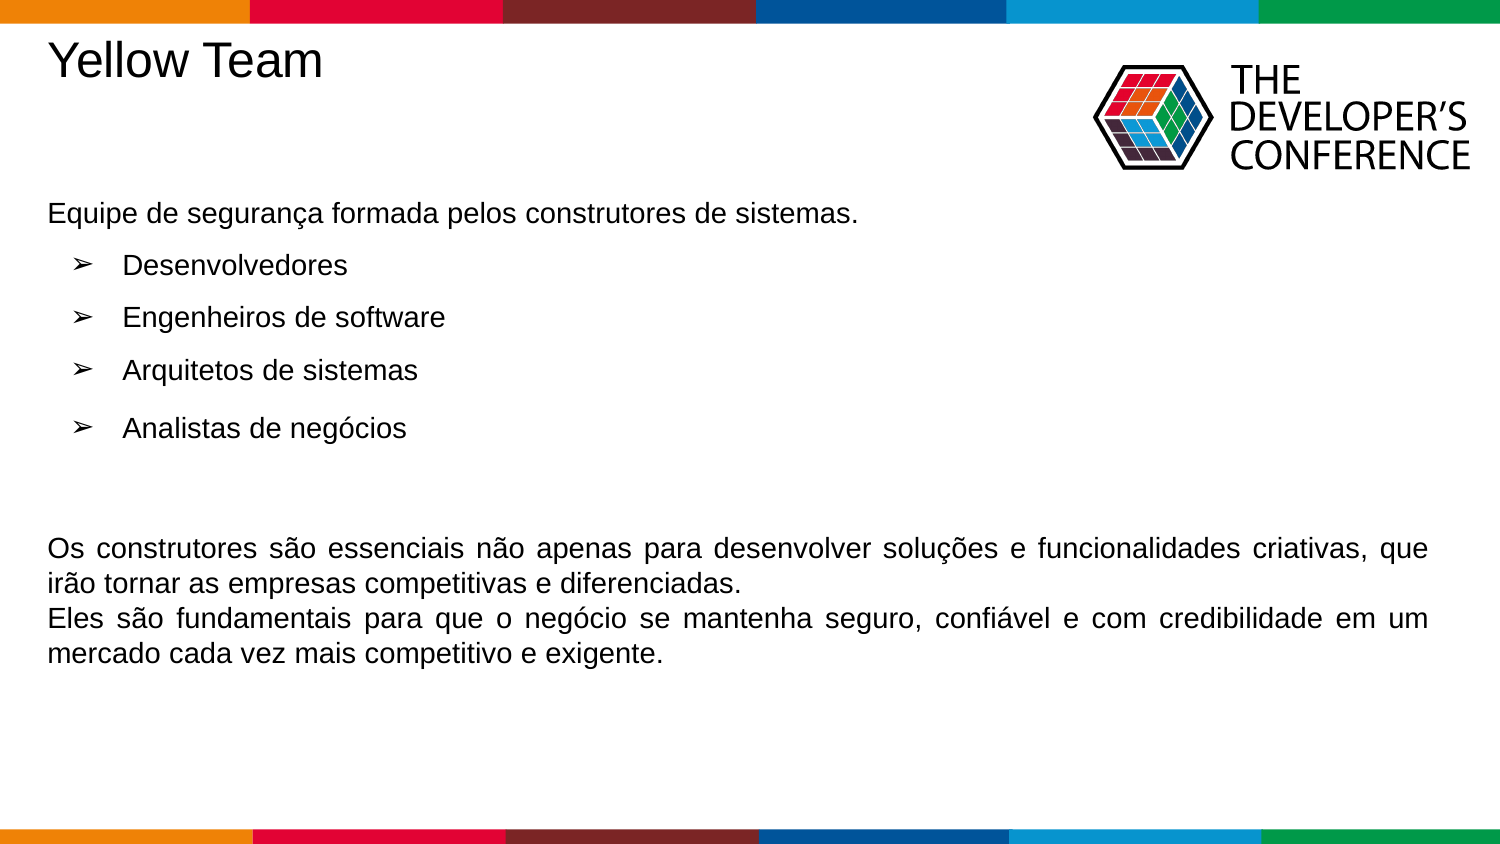

Yellow Team
Equipe de segurança formada pelos construtores de sistemas.
Desenvolvedores
Engenheiros de software
Arquitetos de sistemas
Analistas de negócios
Os construtores são essenciais não apenas para desenvolver soluções e funcionalidades criativas, que irão tornar as empresas competitivas e diferenciadas.
Eles são fundamentais para que o negócio se mantenha seguro, confiável e com credibilidade em um mercado cada vez mais competitivo e exigente.